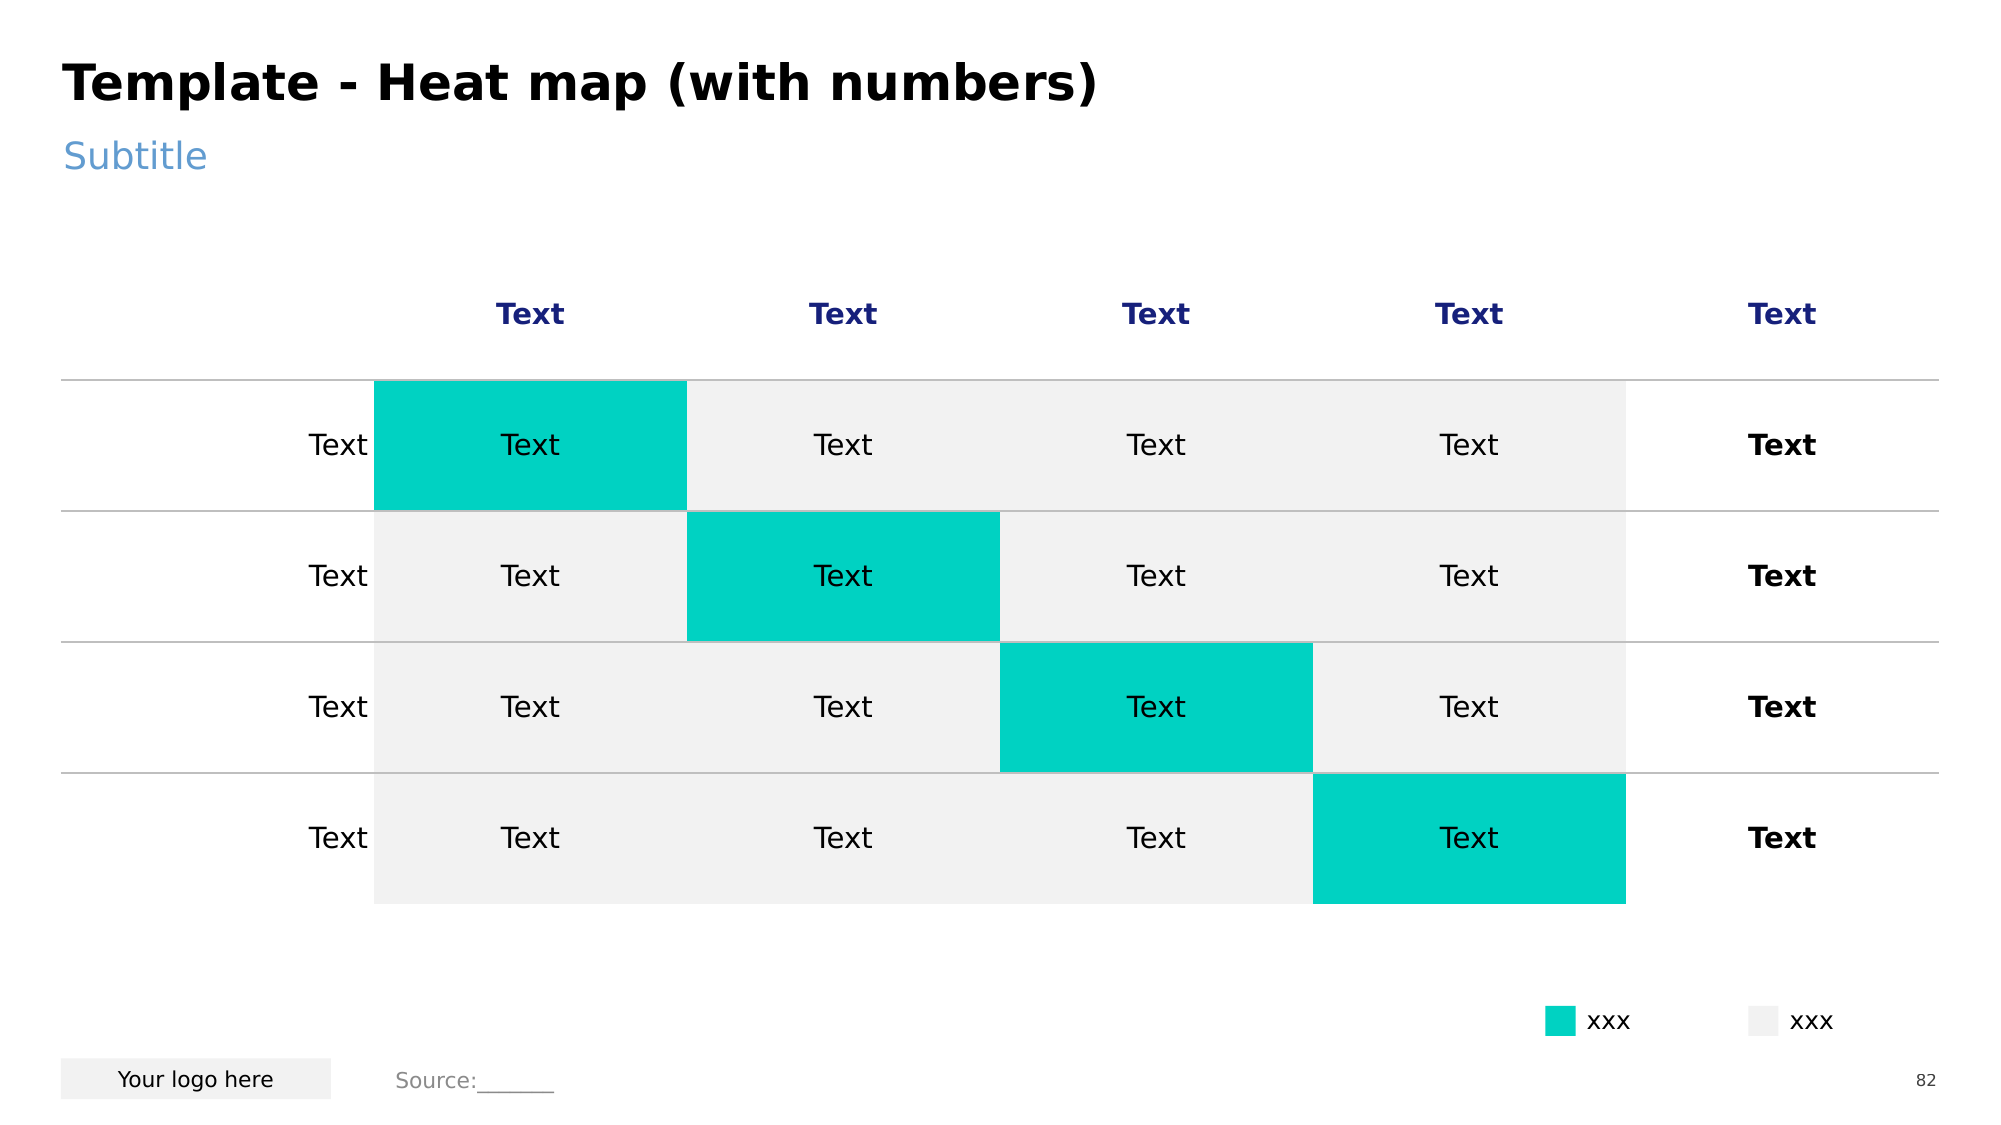

# Template - Heat map (with numbers)
Subtitle
|  | Text | Text | Text | Text | Text |
| --- | --- | --- | --- | --- | --- |
| Text | Text | Text | Text | Text | Text |
| Text | Text | Text | Text | Text | Text |
| Text | Text | Text | Text | Text | Text |
| Text | Text | Text | Text | Text | Text |
xxx
xxx

Source:_______